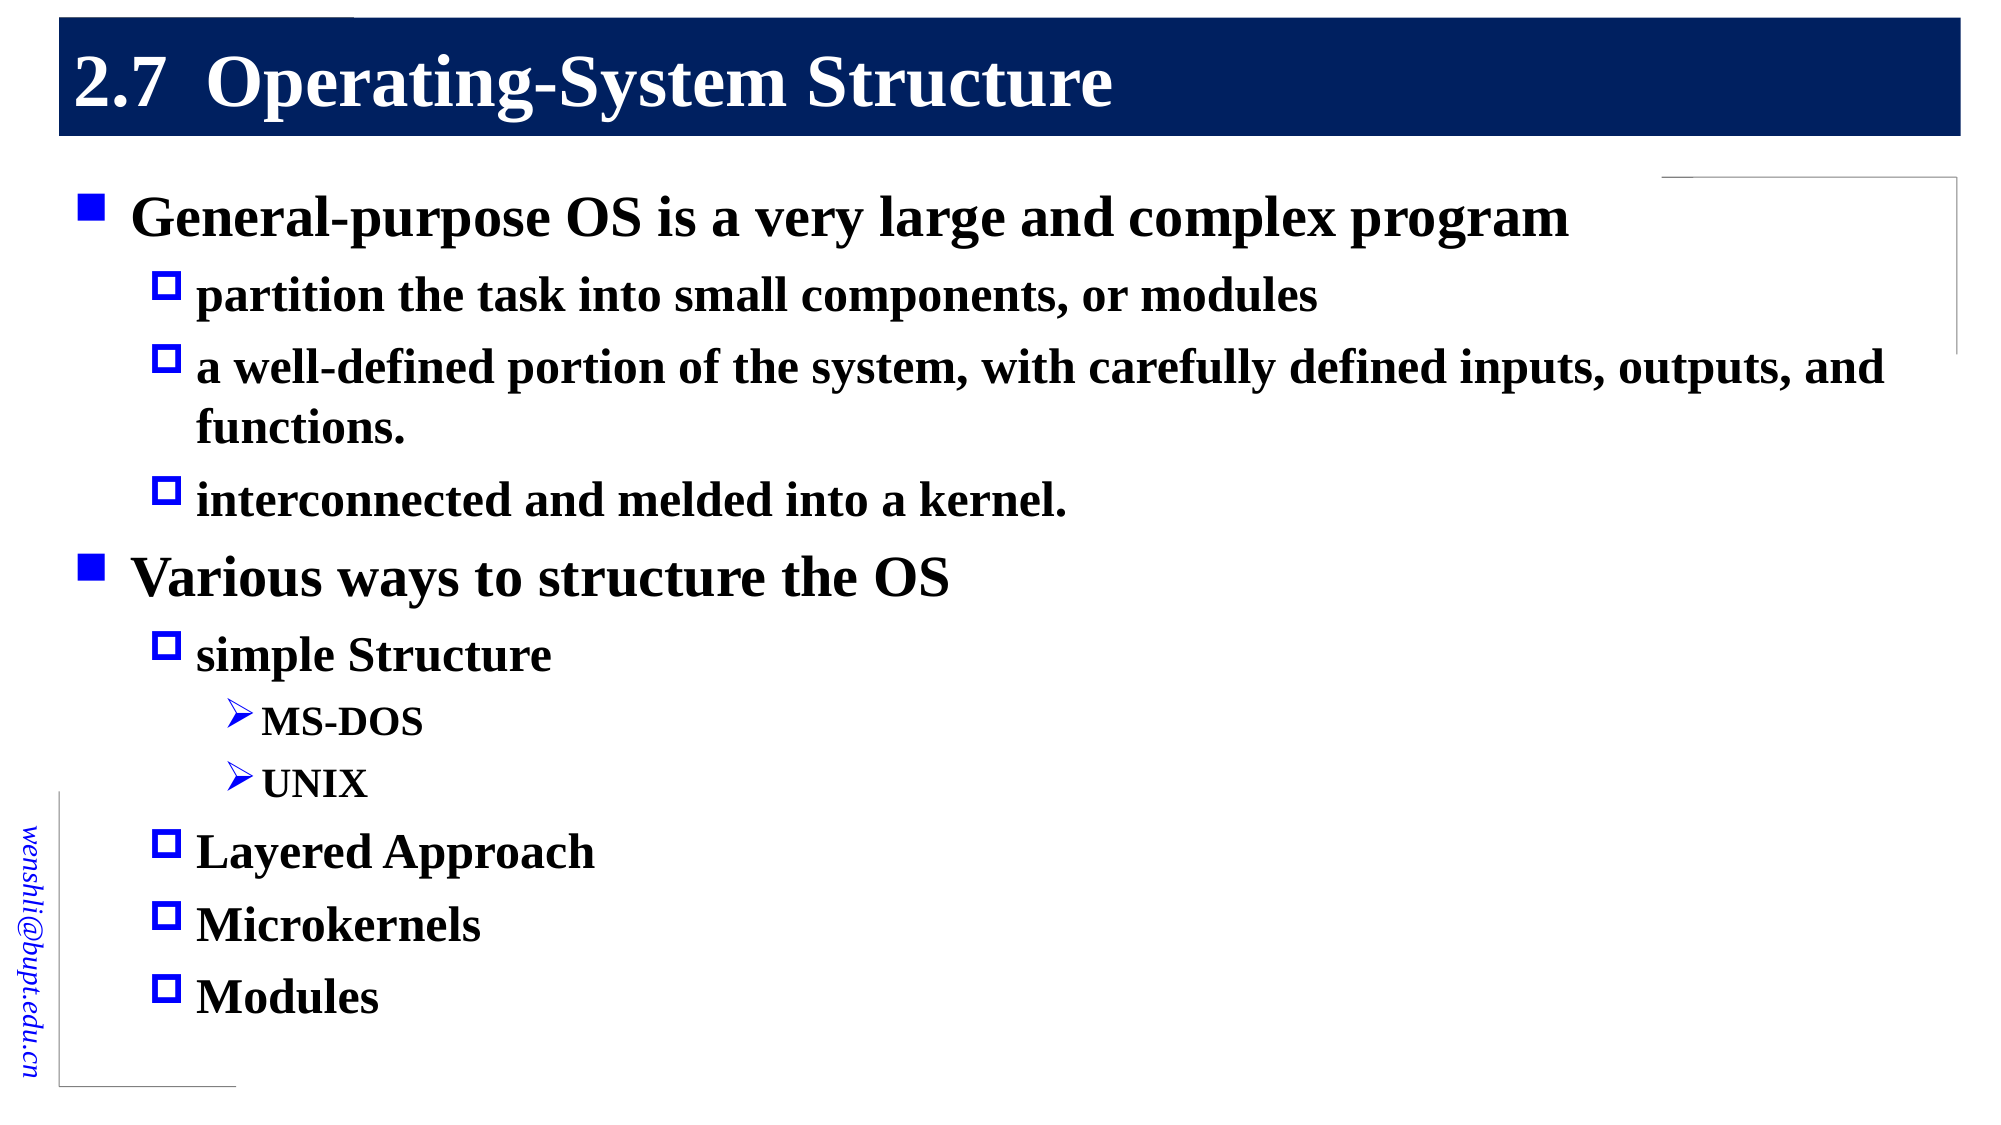

# 2.7  Operating-System Structure
General-purpose OS is a very large and complex program
partition the task into small components, or modules
a well-defined portion of the system, with carefully defined inputs, outputs, and functions.
interconnected and melded into a kernel.
Various ways to structure the OS
simple Structure
MS-DOS
UNIX
Layered Approach
Microkernels
Modules
38